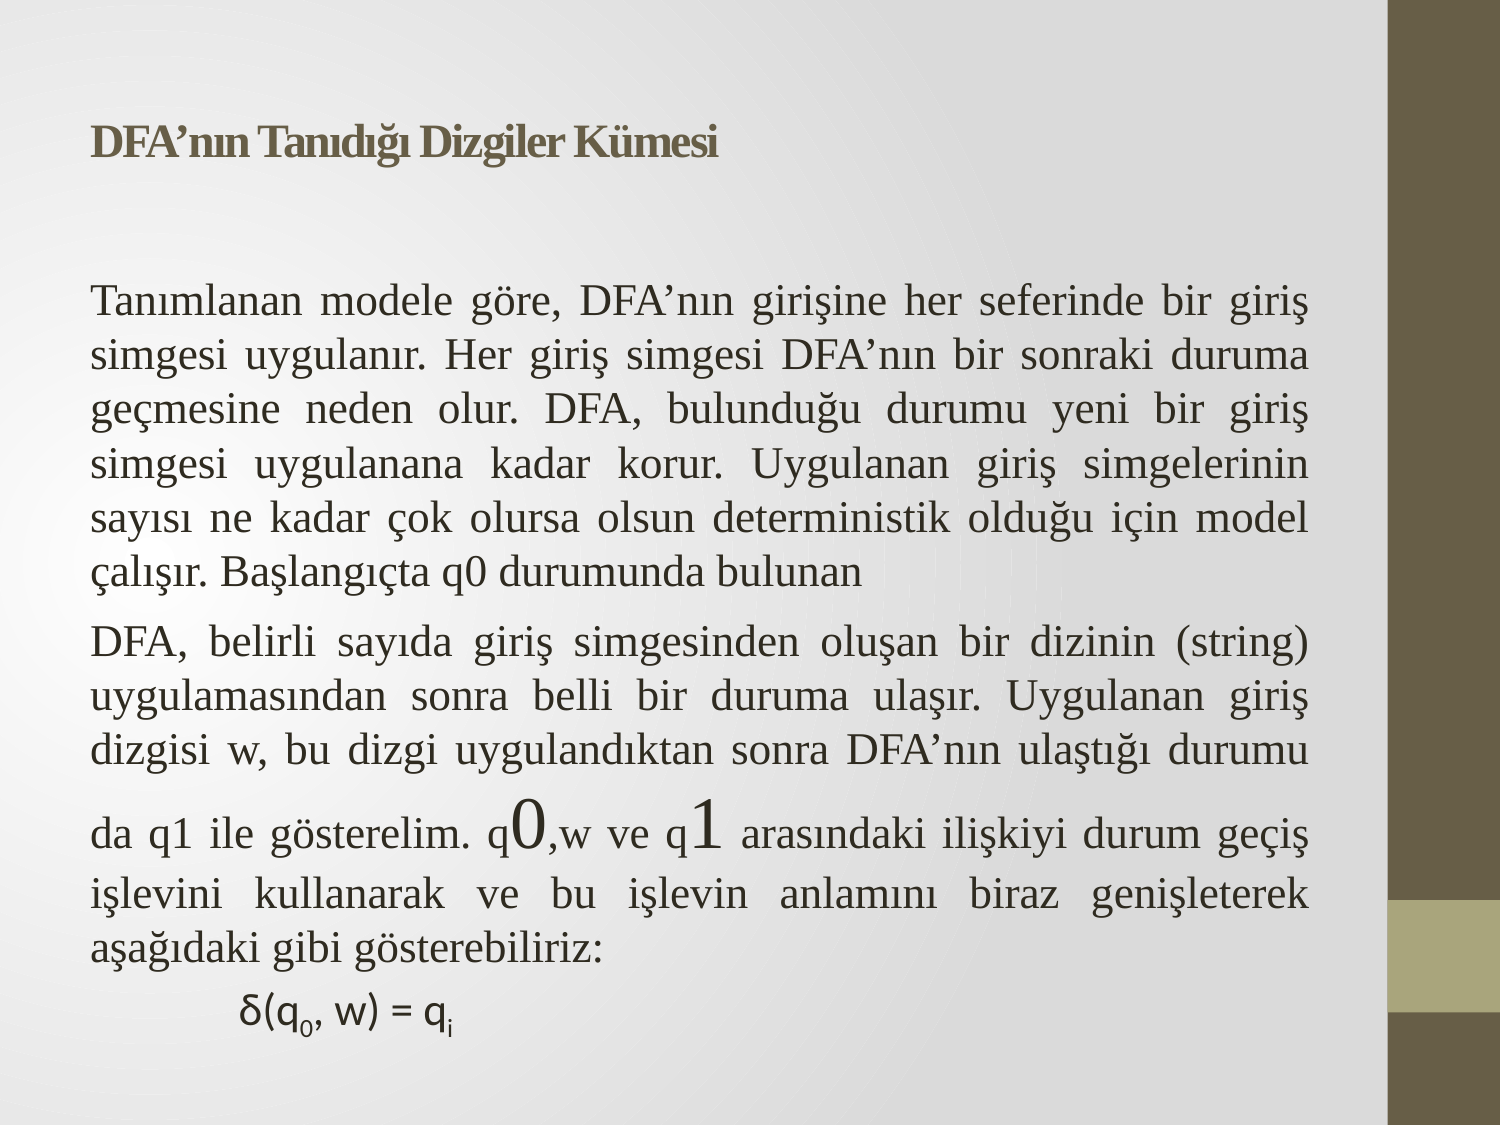

# DFA’nın Tanıdığı Dizgiler Kümesi
Tanımlanan modele göre, DFA’nın girişine her seferinde bir giriş simgesi uygulanır. Her giriş simgesi DFA’nın bir sonraki duruma geçmesine neden olur. DFA, bulunduğu durumu yeni bir giriş simgesi uygulanana kadar korur. Uygulanan giriş simgelerinin sayısı ne kadar çok olursa olsun deterministik olduğu için model çalışır. Başlangıçta q0 durumunda bulunan
DFA, belirli sayıda giriş simgesinden oluşan bir dizinin (string) uygulamasından sonra belli bir duruma ulaşır. Uygulanan giriş dizgisi w, bu dizgi uygulandıktan sonra DFA’nın ulaştığı durumu da q1 ile gösterelim. q0,w ve q1 arasındaki ilişkiyi durum geçiş işlevini kullanarak ve bu işlevin anlamını biraz genişleterek aşağıdaki gibi gösterebiliriz:
   	δ(q0, w) = qi